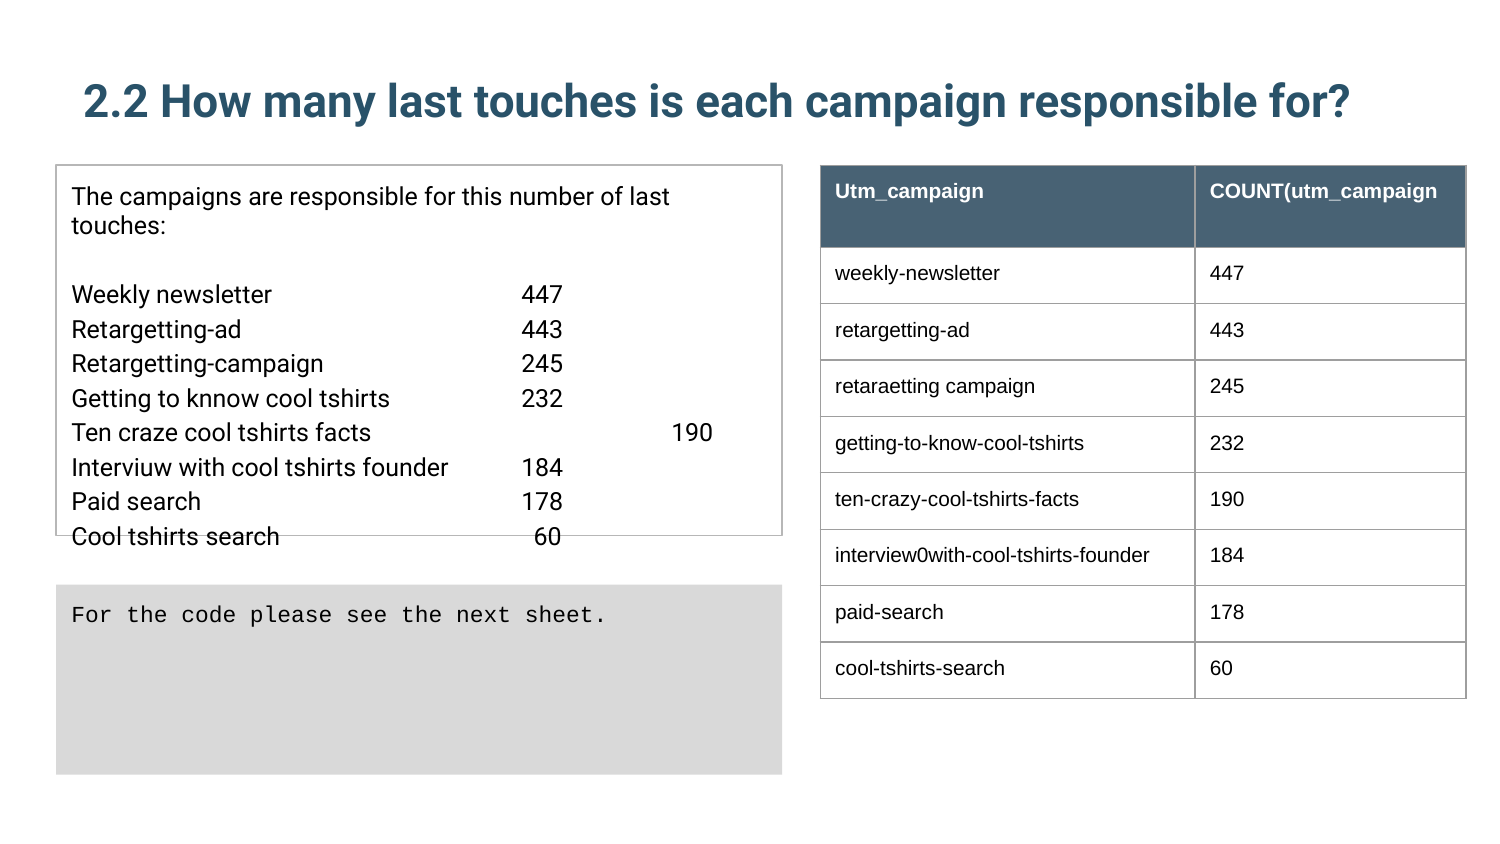

2.2 How many last touches is each campaign responsible for?
The campaigns are responsible for this number of last touches:

Weekly newsletter		447
Retargetting-ad		443
Retargetting-campaign		245
Getting to knnow cool tshirts	232
Ten craze cool tshirts facts		190
Interviuw with cool tshirts founder	184
Paid search 			178
Cool tshirts search		  60
| Utm\_campaign | COUNT(utm\_campaign |
| --- | --- |
| weekly-newsletter | 447 |
| retargetting-ad | 443 |
| retaraetting campaign | 245 |
| getting-to-know-cool-tshirts | 232 |
| ten-crazy-cool-tshirts-facts | 190 |
| interview0with-cool-tshirts-founder | 184 |
| paid-search | 178 |
| cool-tshirts-search | 60 |
For the code please see the next sheet.